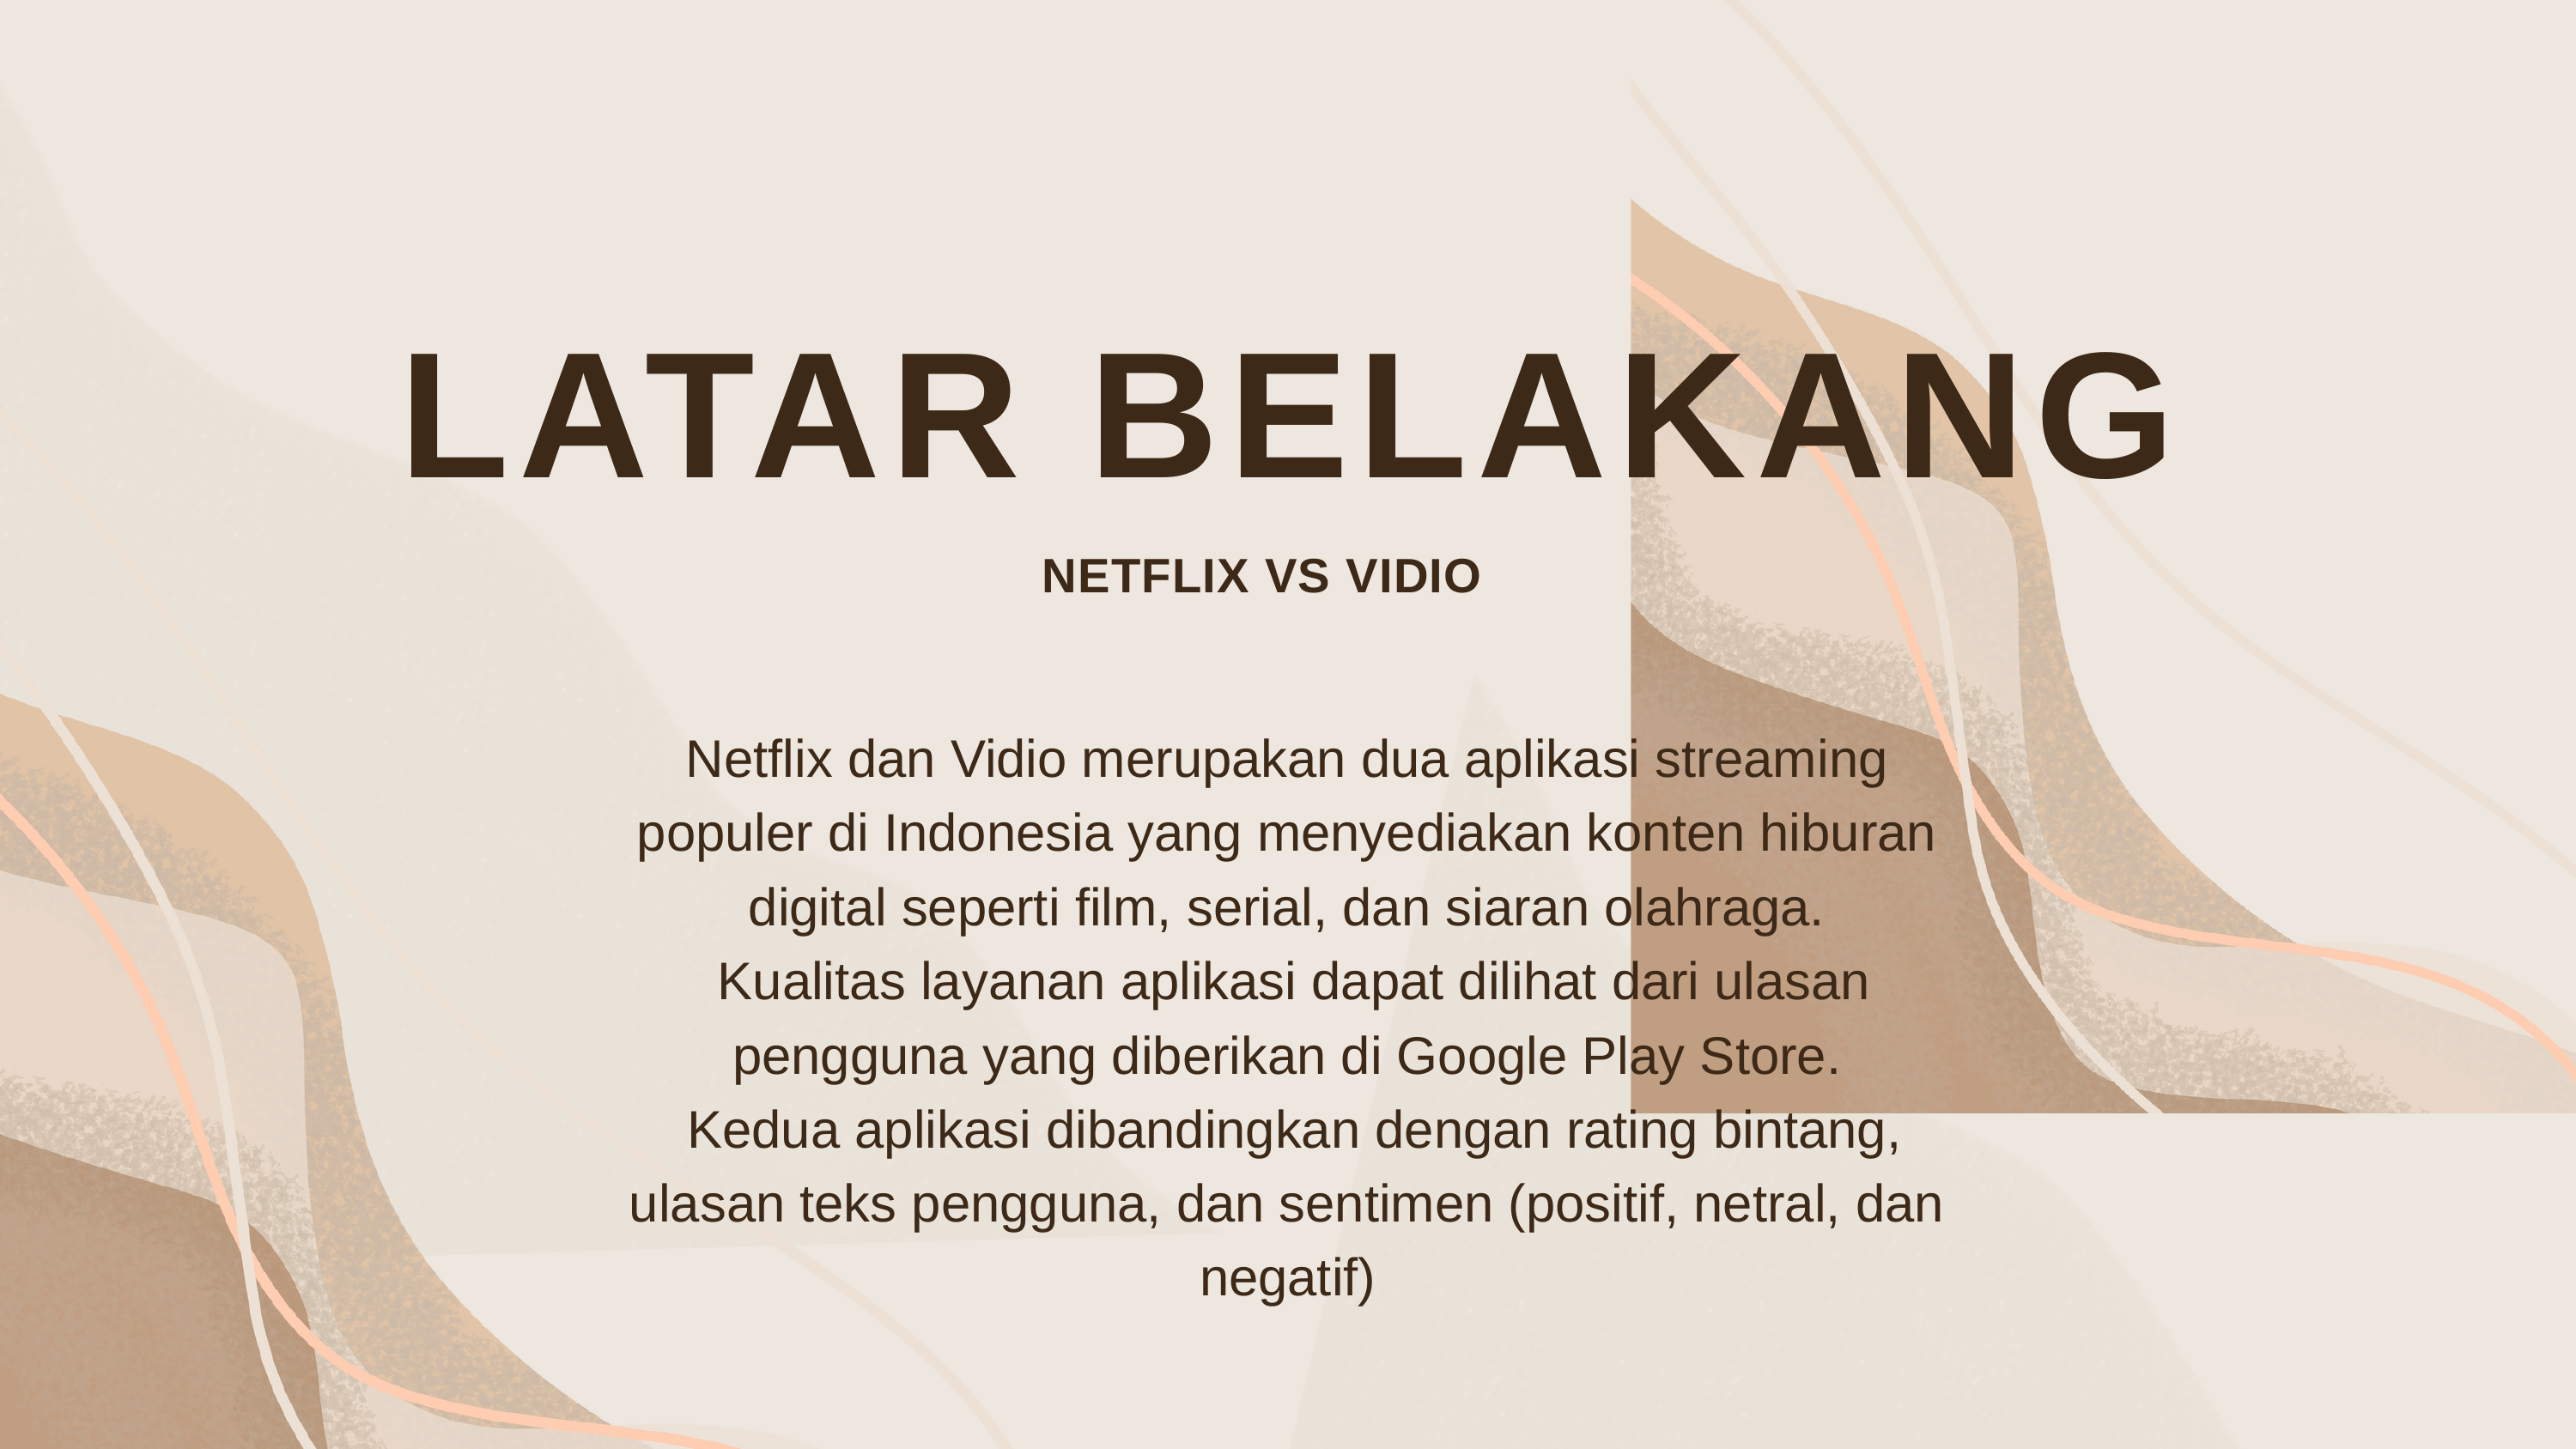

LATAR BELAKANG

NETFLIX VS VIDIO
Netflix dan Vidio merupakan dua aplikasi streaming populer di Indonesia yang menyediakan konten hiburan digital seperti film, serial, dan siaran olahraga.
 Kualitas layanan aplikasi dapat dilihat dari ulasan pengguna yang diberikan di Google Play Store.
 Kedua aplikasi dibandingkan dengan rating bintang, ulasan teks pengguna, dan sentimen (positif, netral, dan negatif)